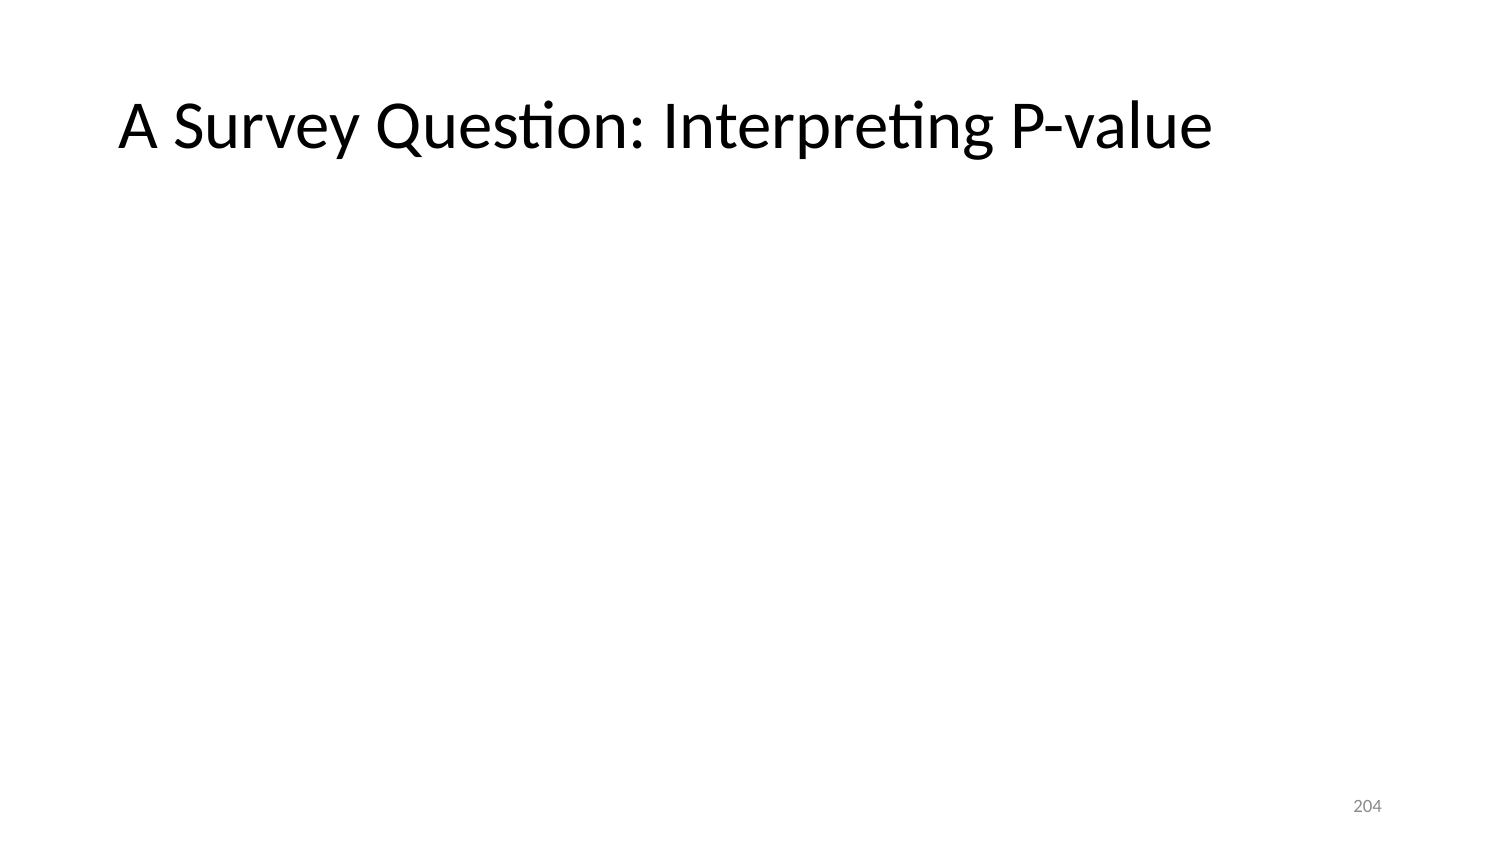

# A Survey Question: Interpreting P-value

204